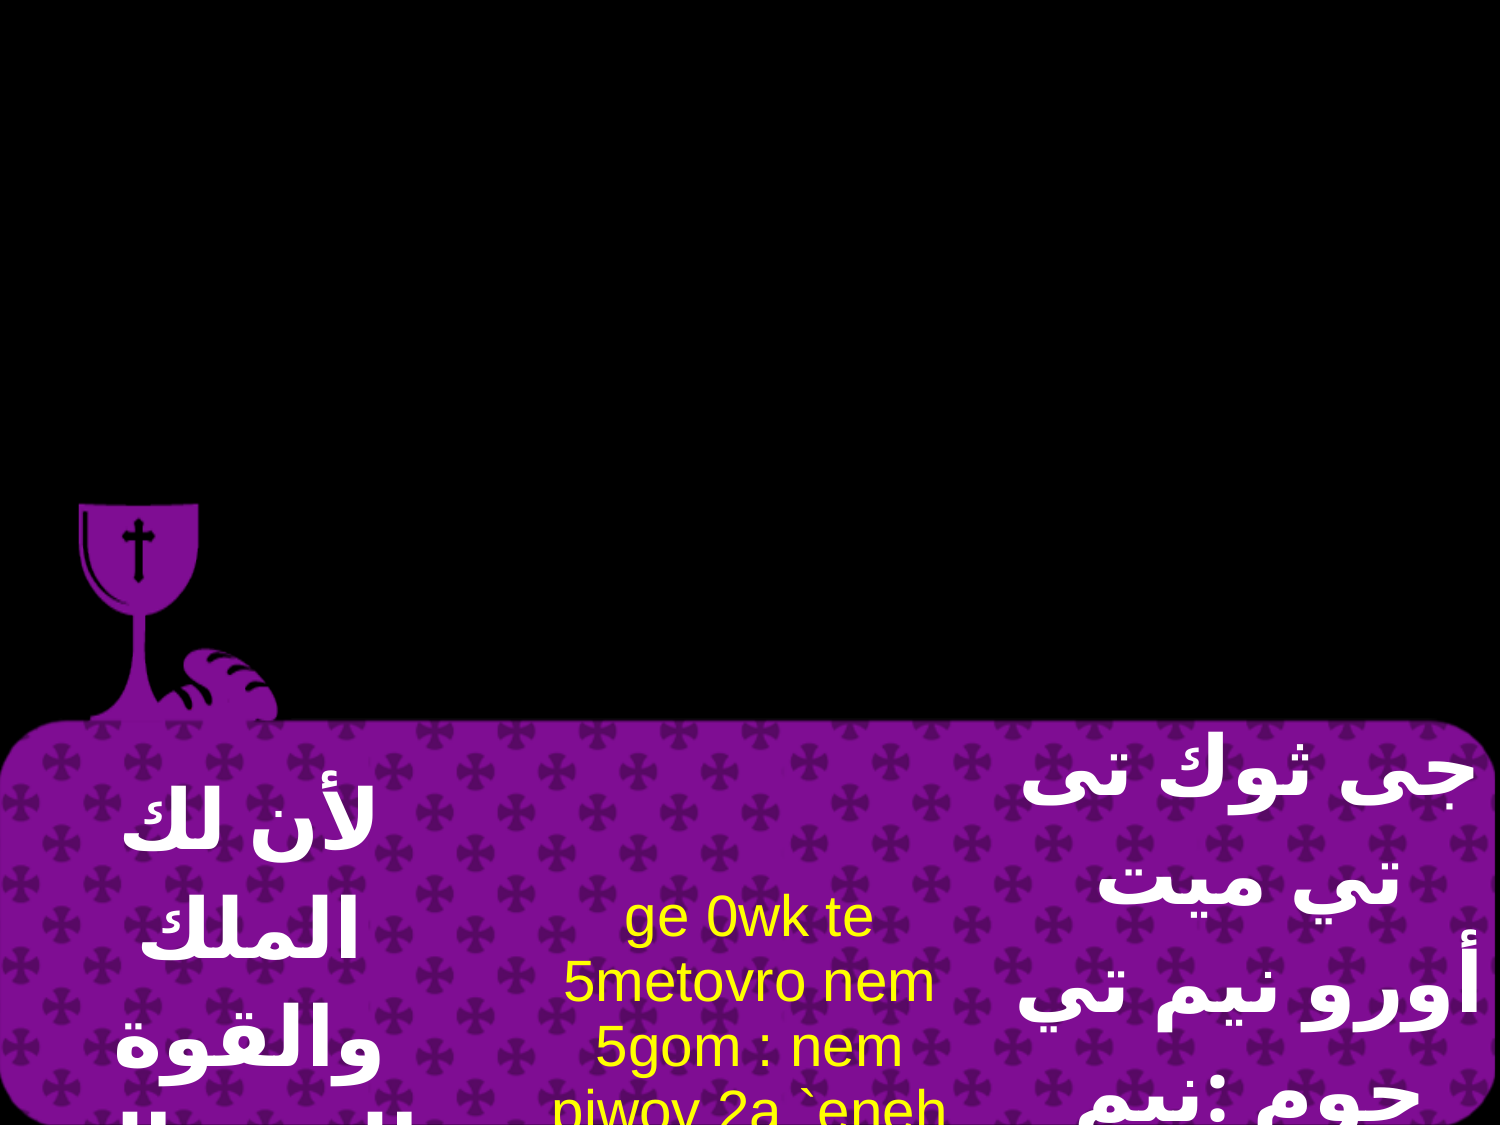

| لأن لك الملك والقوة والمجد إلى الأبد .  آمين | ge 0wk te 5metovro nem 5gom : nem piwov 2a `eneh Am3n | جى ثوك تى تي ميت أورو نيم تي جوم :نيم بي أوأو شا إينيه أمين |
| --- | --- | --- |